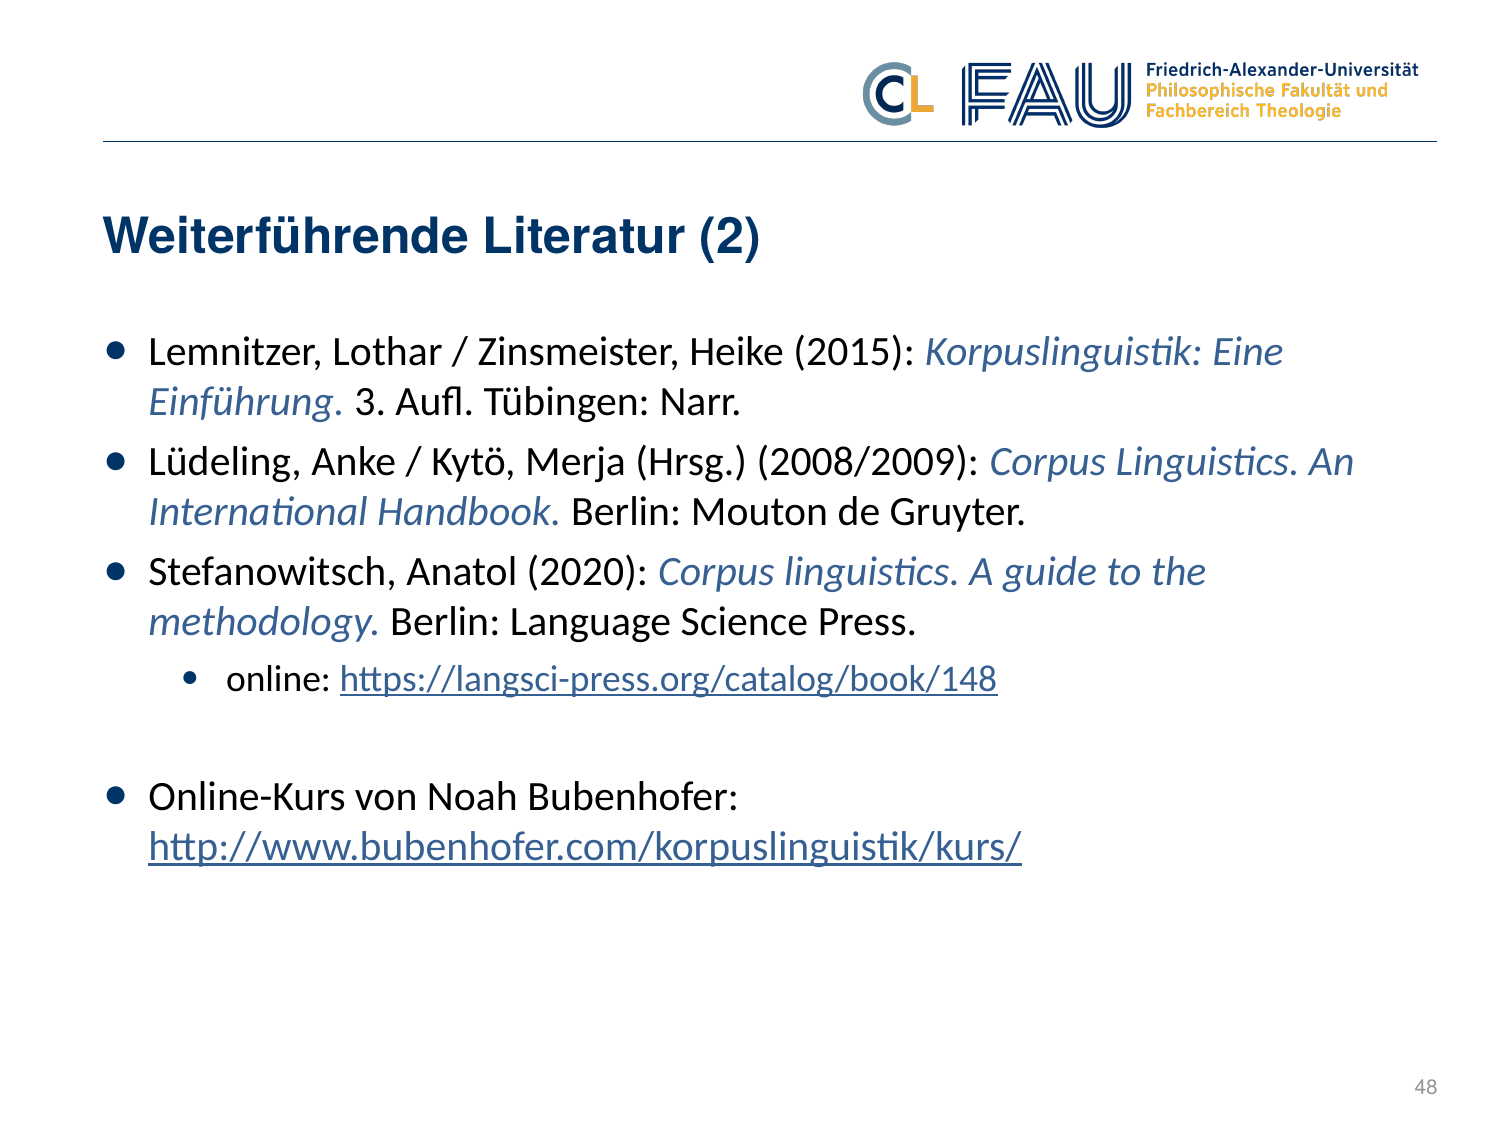

# Weiterführende Literatur (2)
Lemnitzer, Lothar / Zinsmeister, Heike (2015): Korpuslinguistik: Eine Einführung. 3. Aufl. Tübingen: Narr.
Lüdeling, Anke / Kytö, Merja (Hrsg.) (2008/2009): Corpus Linguistics. An International Handbook. Berlin: Mouton de Gruyter.
Stefanowitsch, Anatol (2020): Corpus linguistics. A guide to the methodology. Berlin: Language Science Press.
online: https://langsci-press.org/catalog/book/148

Online-Kurs von Noah Bubenhofer: http://www.bubenhofer.com/korpuslinguistik/kurs/

48